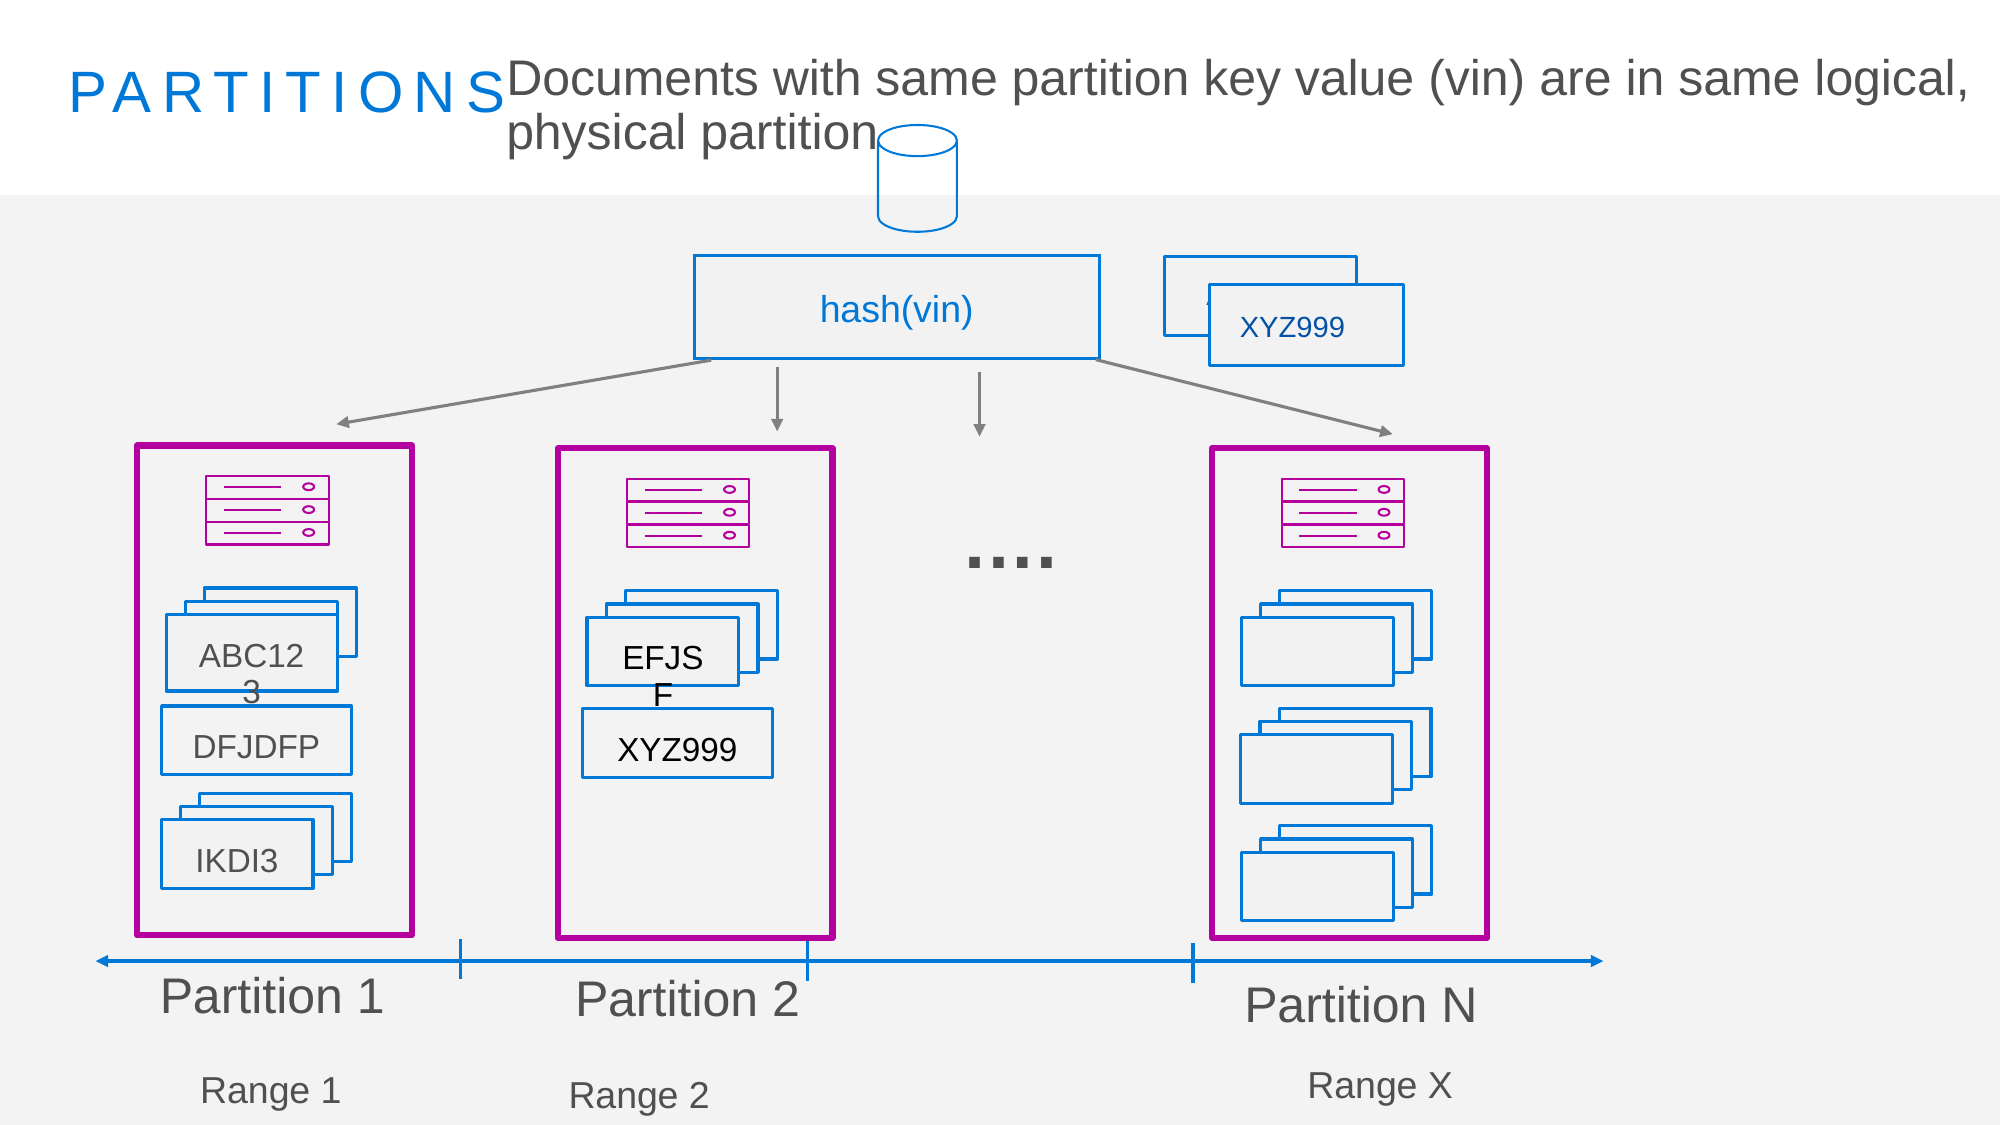

Documents with same partition key value (vin) are in same logical, physical partition
# Partitions

hash(vin)
ABC123
XYZ999

ABC123
DFJDFP

IKDI3

XYZ999

….
EFJSF
Partition 1
Partition 2
Partition N
Range X
Range 1
Range 2